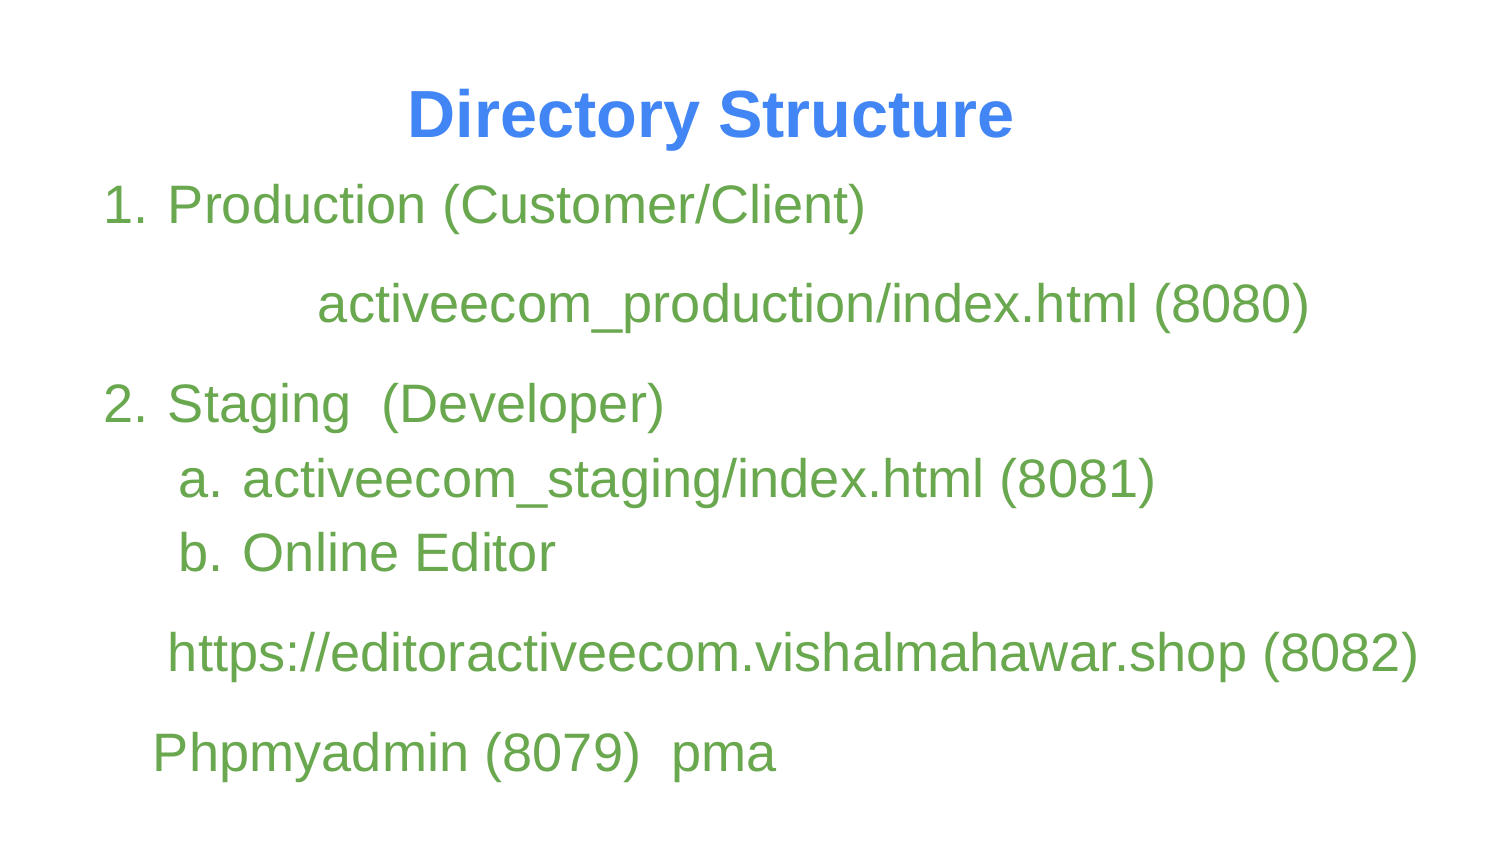

# Directory Structure
Production (Customer/Client)
	activeecom_production/index.html (8080)
Staging  (Developer)
activeecom_staging/index.html (8081)
Online Editor
     https://editoractiveecom.vishalmahawar.shop (8082)
    Phpmyadmin (8079)  pma